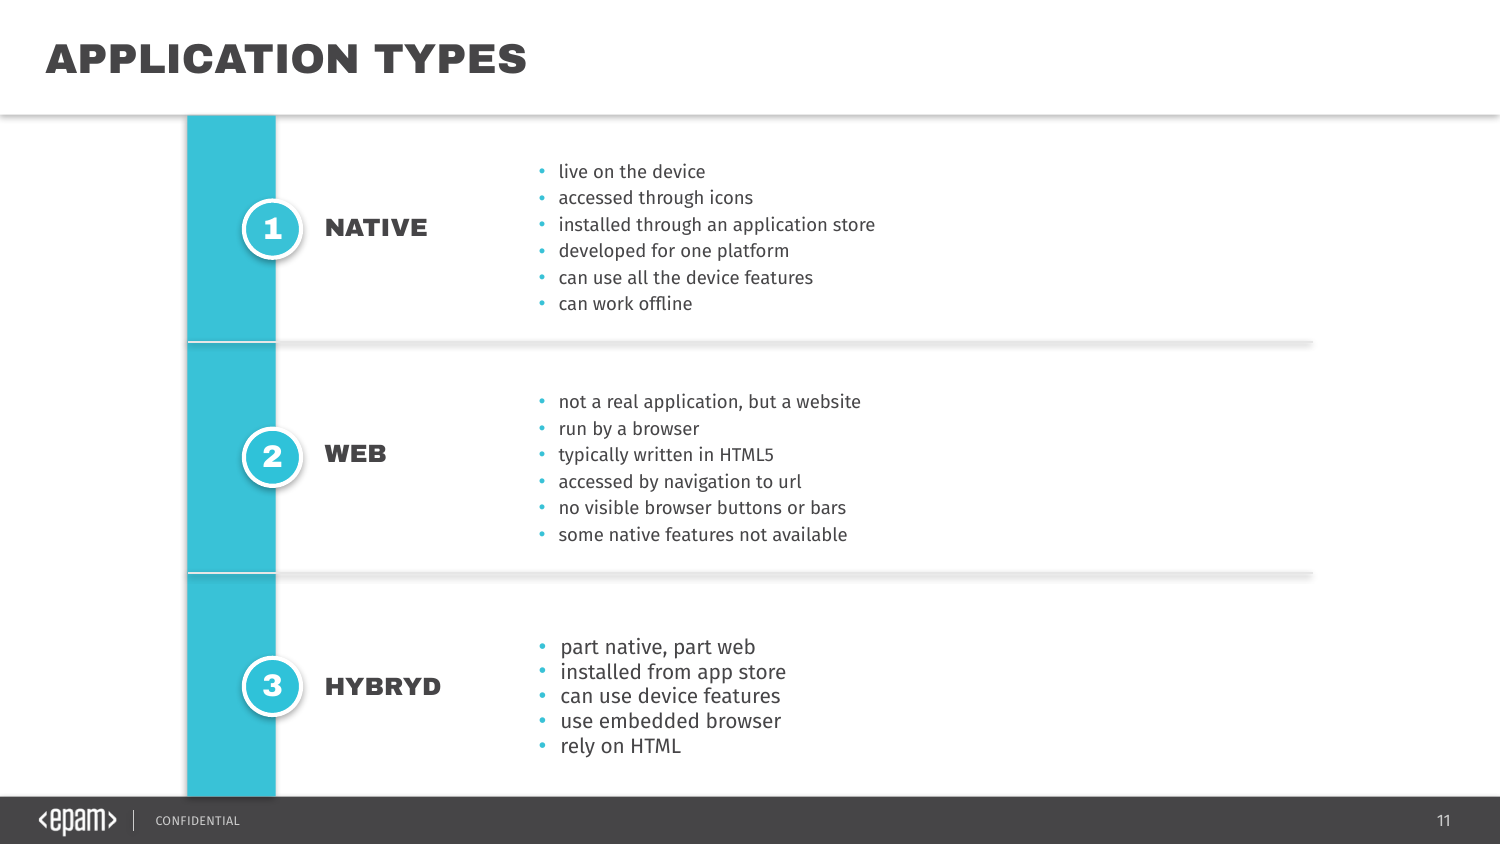

APPLICATION TYPES

live on the device
accessed through icons
installed through an application store
developed for one platform
can use all the device features
can work offline
1
NATIVE
not a real application, but a website
run by a browser
typically written in HTML5
accessed by navigation to url
no visible browser buttons or bars
some native features not available
2
WEB
part native, part web
installed from app store
can use device features
use embedded browser
rely on HTML
3
HYBRYD